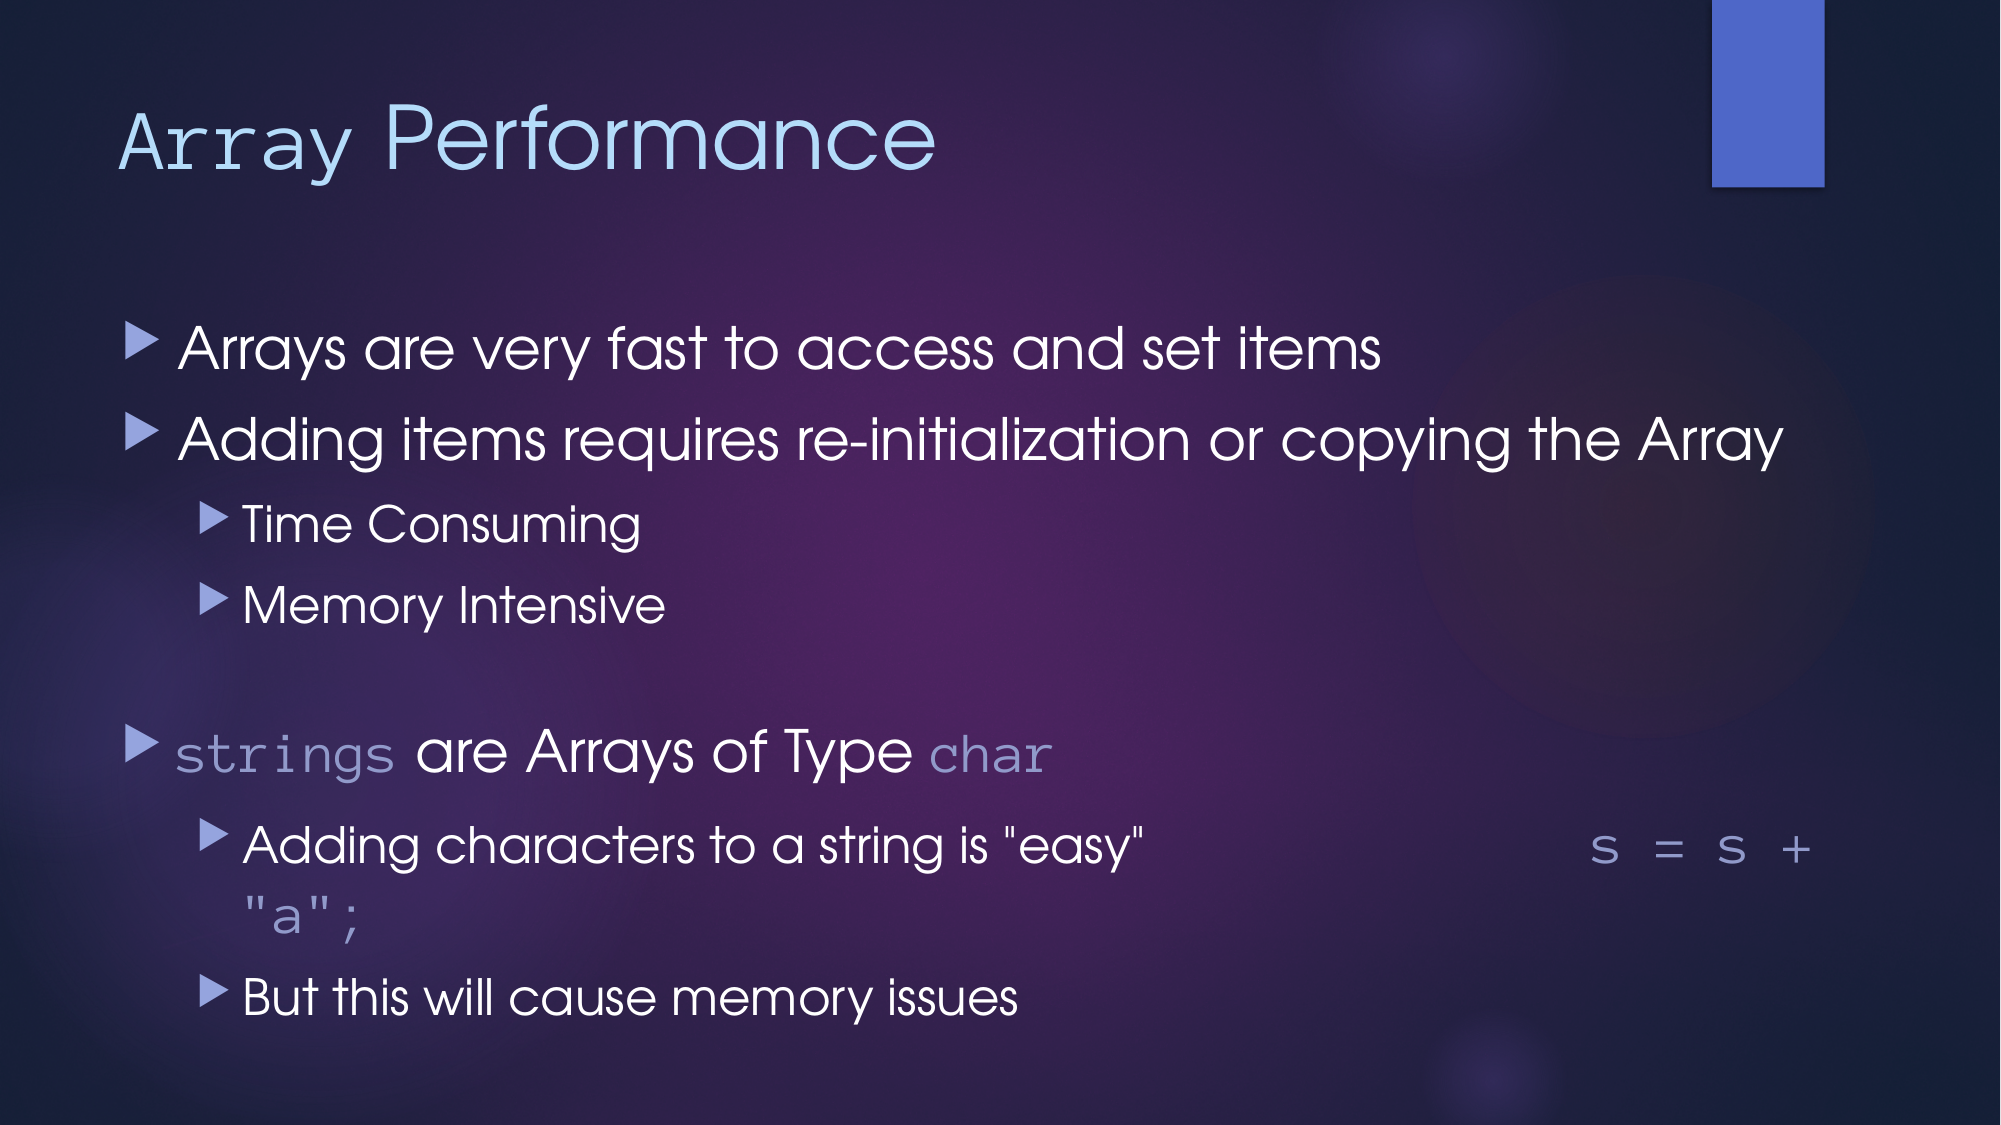

# Array Performance
Arrays are very fast to access and set items
Adding items requires re-initialization or copying the Array
Time Consuming
Memory Intensive
strings are Arrays of Type char
Adding characters to a string is "easy"   			s = s + "a";
But this will cause memory issues